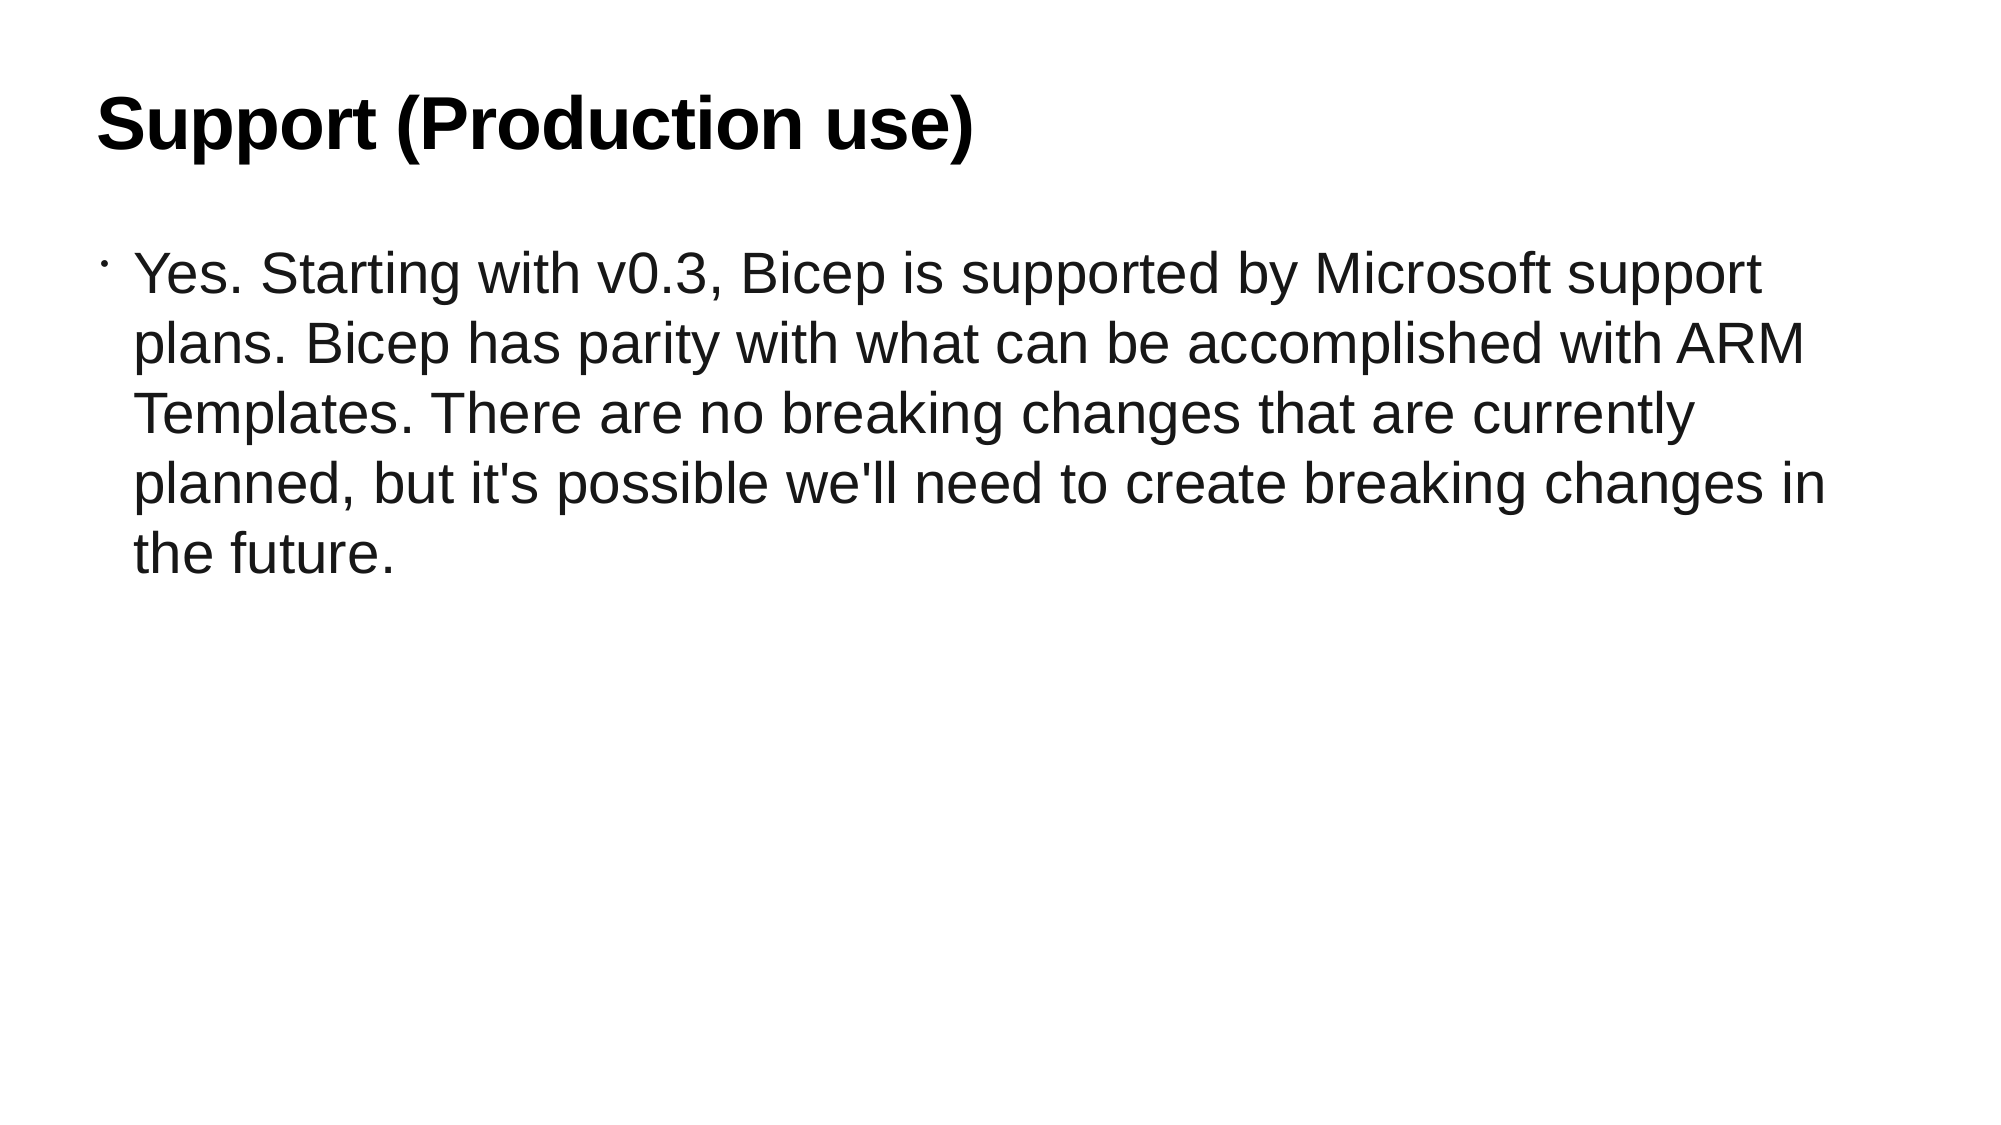

# Support (Production use)
Yes. Starting with v0.3, Bicep is supported by Microsoft support plans. Bicep has parity with what can be accomplished with ARM Templates. There are no breaking changes that are currently planned, but it's possible we'll need to create breaking changes in the future.